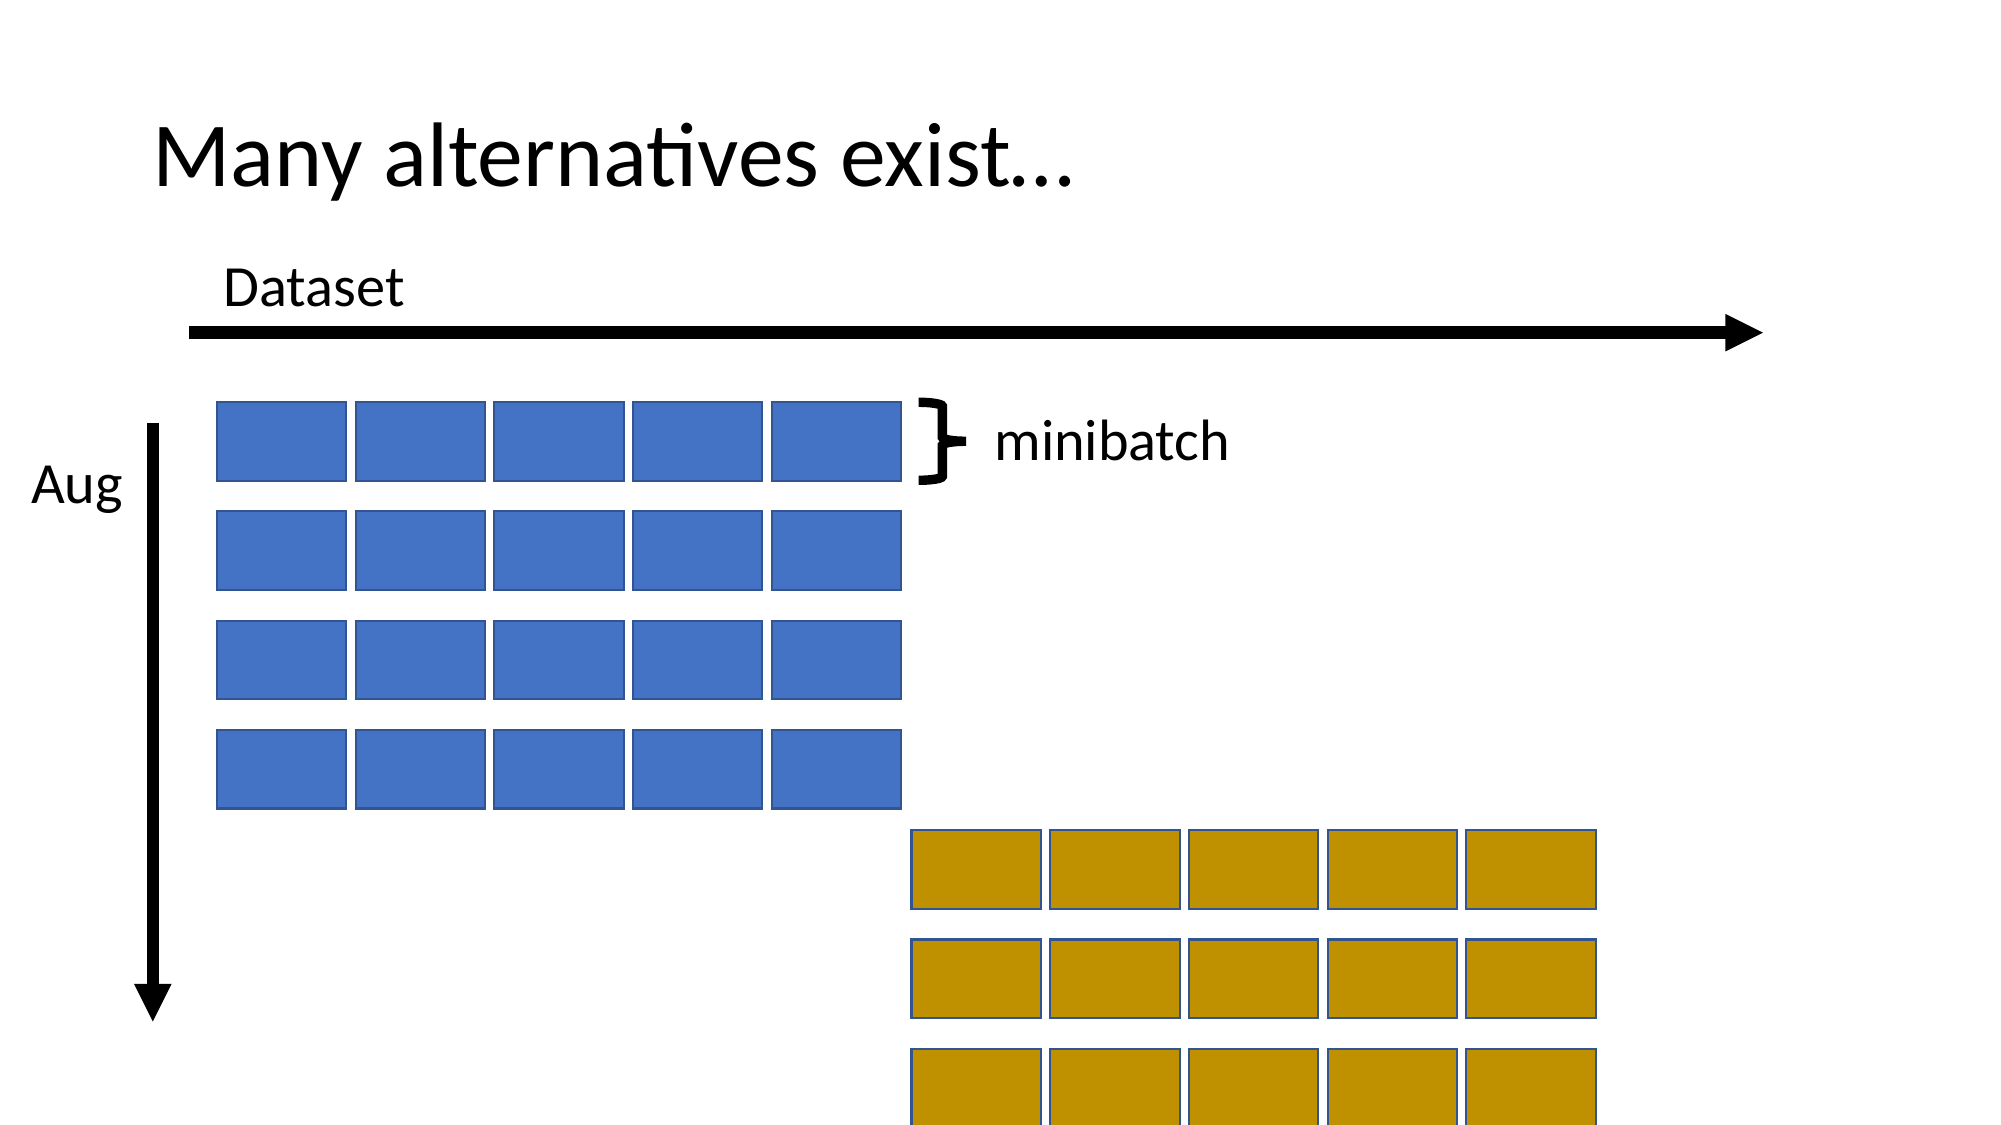

# Many alternatives exist…
Dataset
minibatch

Aug